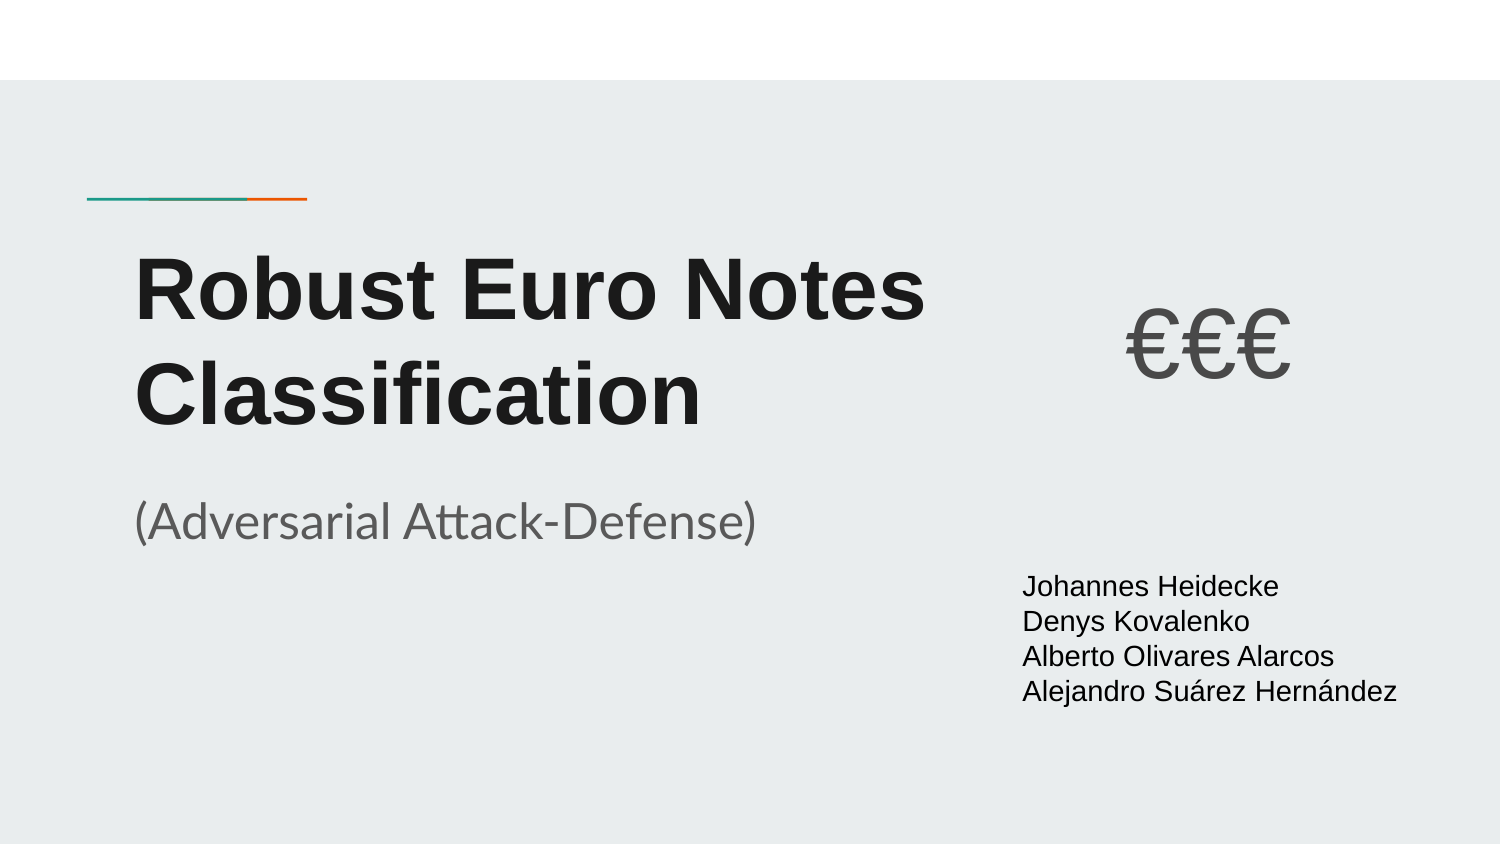

# Robust Euro Notes Classification
€€€
(Adversarial Attack-Defense)
Johannes Heidecke
Denys Kovalenko
Alberto Olivares Alarcos
Alejandro Suárez Hernández